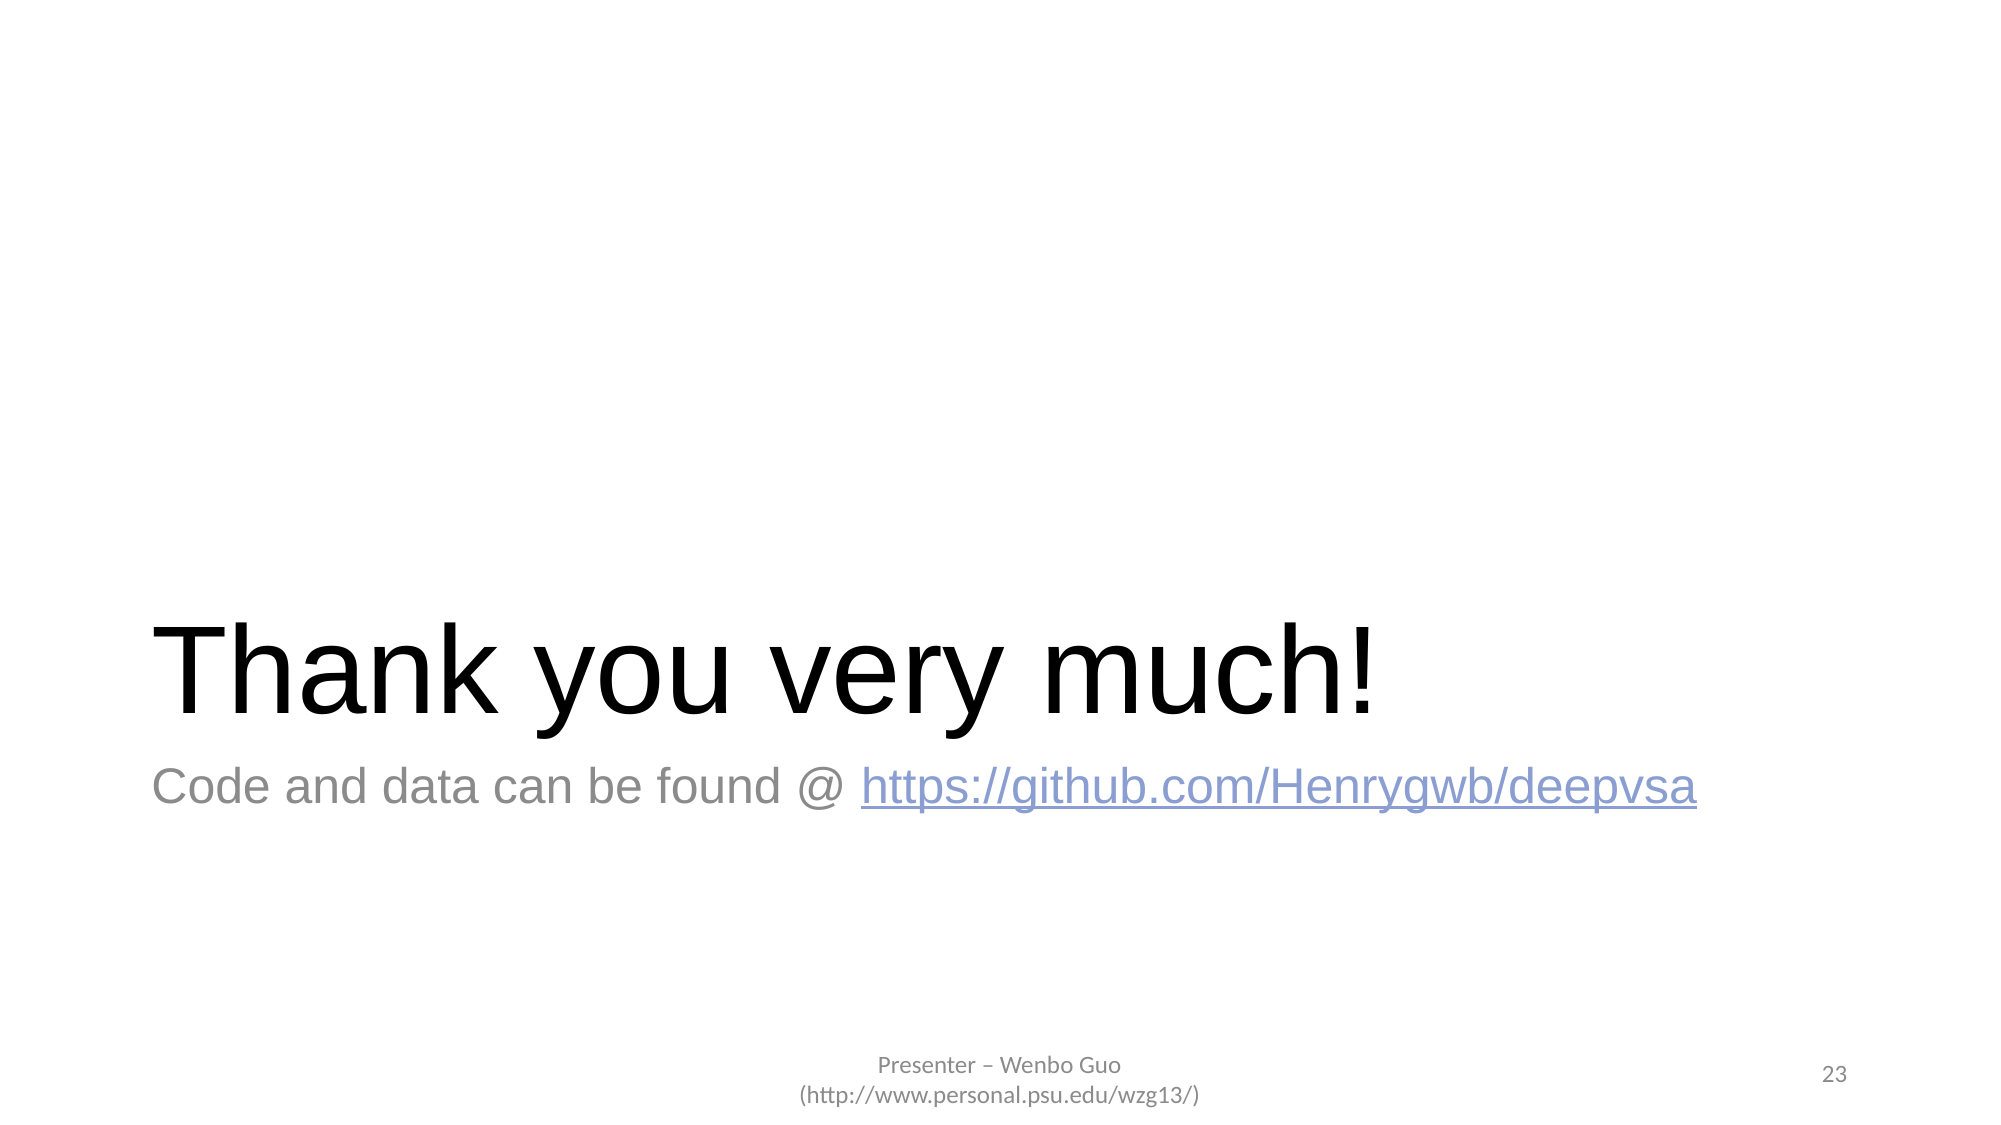

# Thank you very much!
Code and data can be found @ https://github.com/Henrygwb/deepvsa

23
Presenter – Wenbo Guo
(http://www.personal.psu.edu/wzg13/)